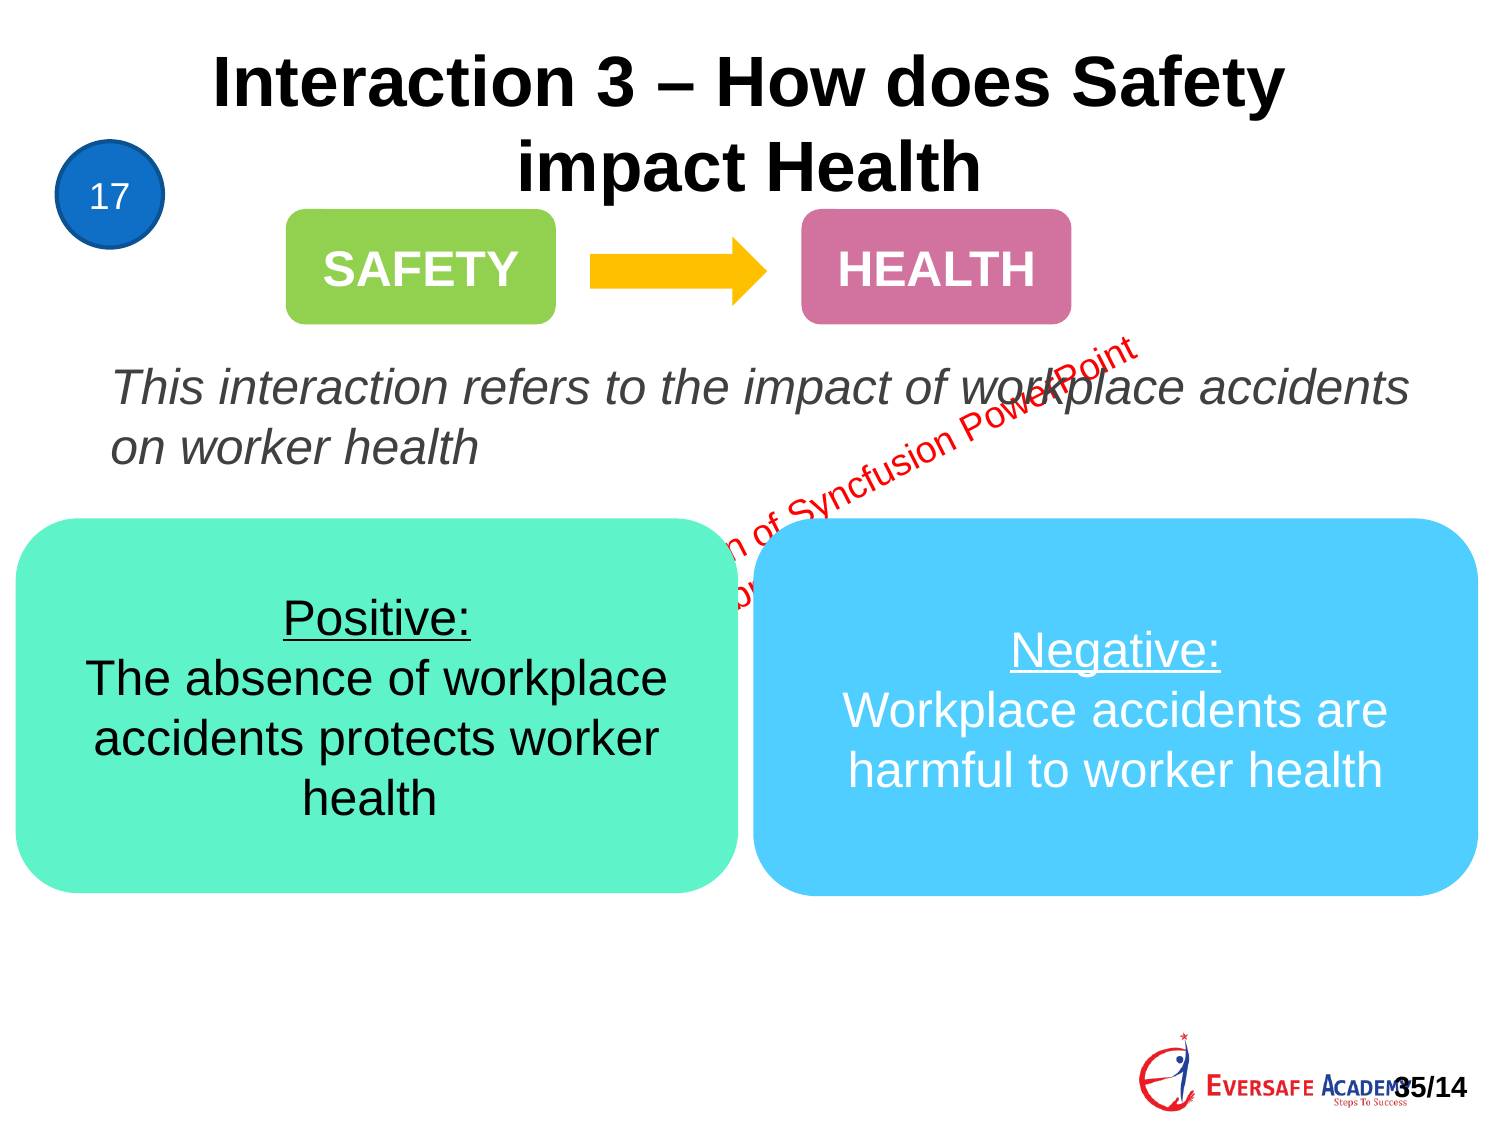

# Interaction 3 – How does Safety impact Health
17
HEALTH
SAFETY

This interaction refers to the impact of workplace accidents on worker health

Positive:
The absence of workplace accidents protects worker health
Negative:
Workplace accidents are harmful to worker health
35/14